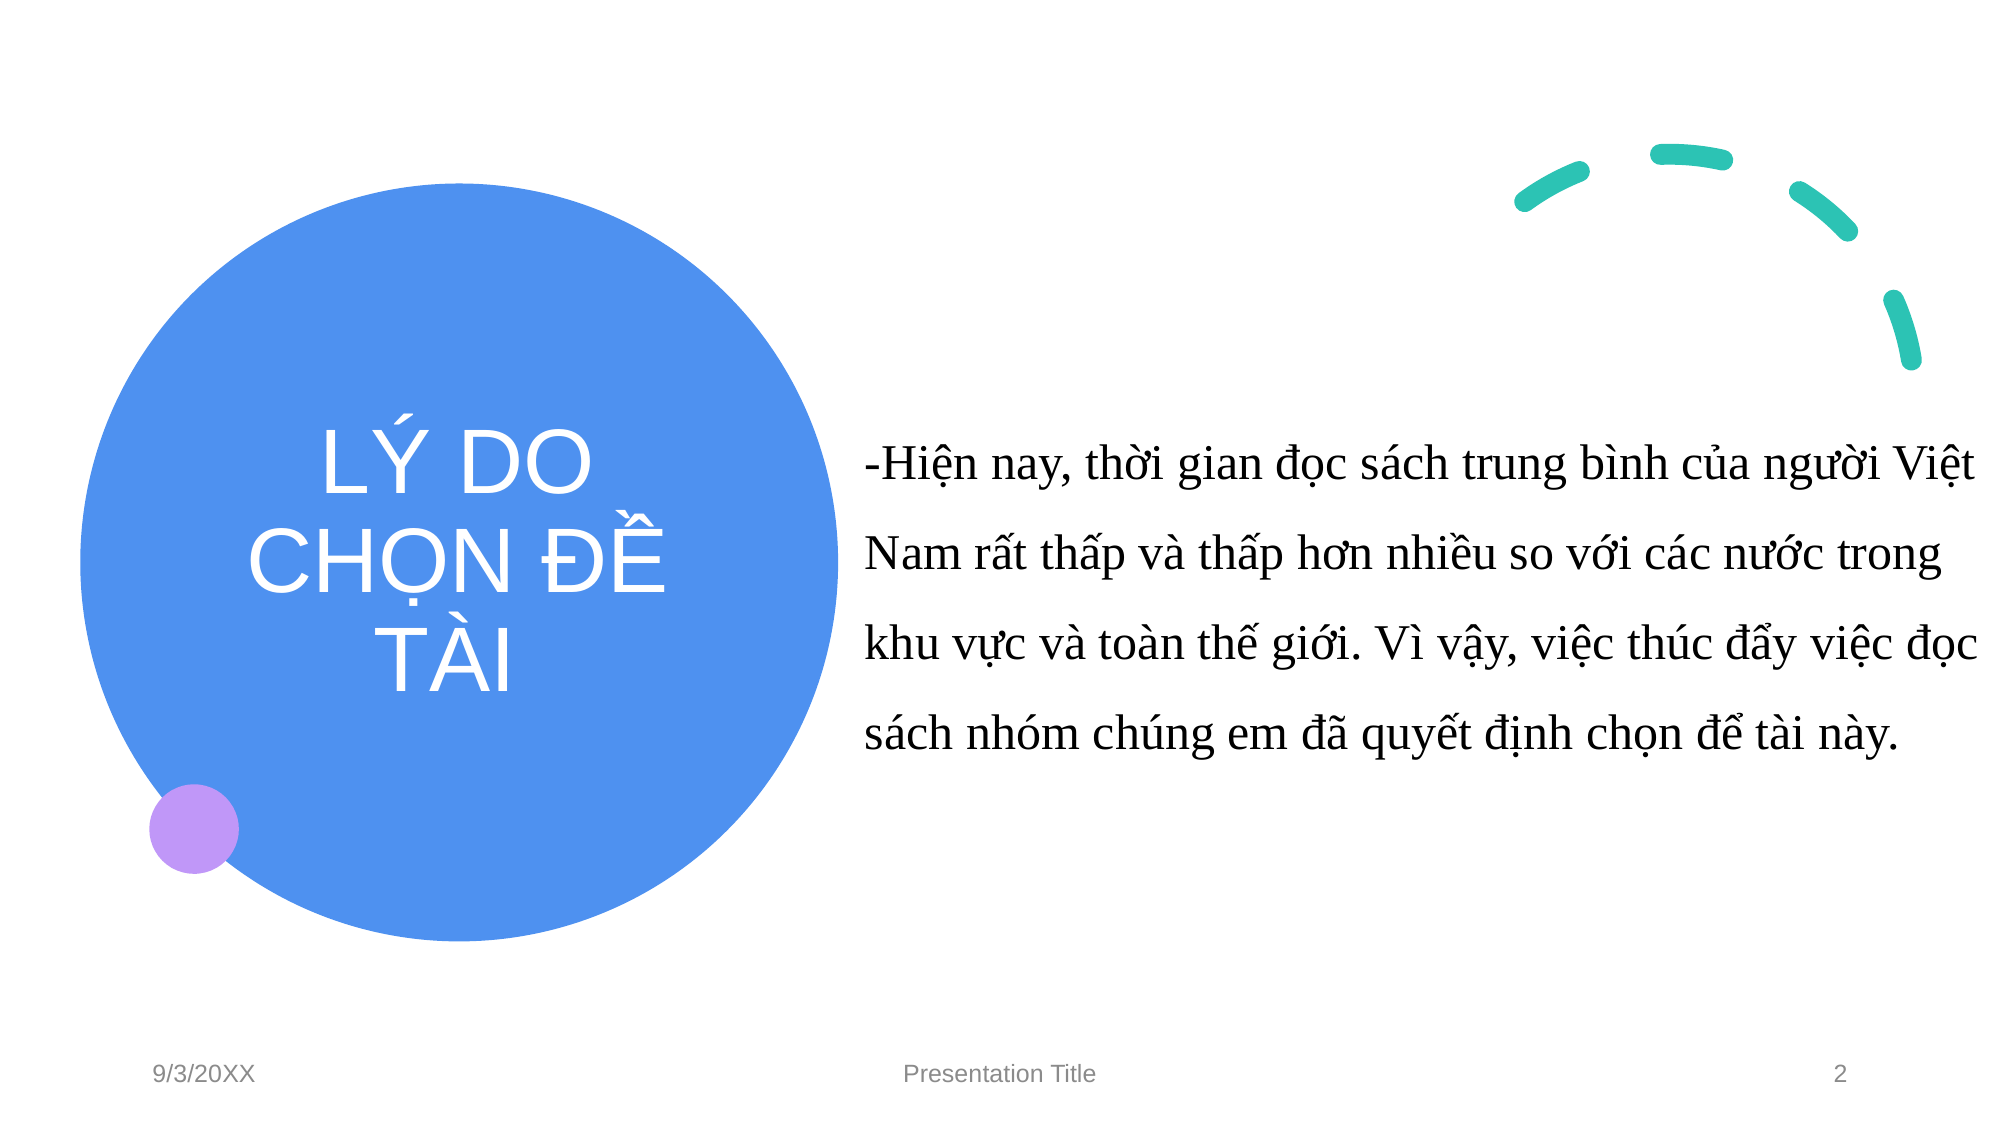

-Hiện nay, thời gian đọc sách trung bình của người Việt Nam rất thấp và thấp hơn nhiều so với các nước trong khu vực và toàn thế giới. Vì vậy, việc thúc đẩy việc đọc sách nhóm chúng em đã quyết định chọn để tài này.
# LÝ DO CHỌN ĐỀ TÀI
9/3/20XX
Presentation Title
2